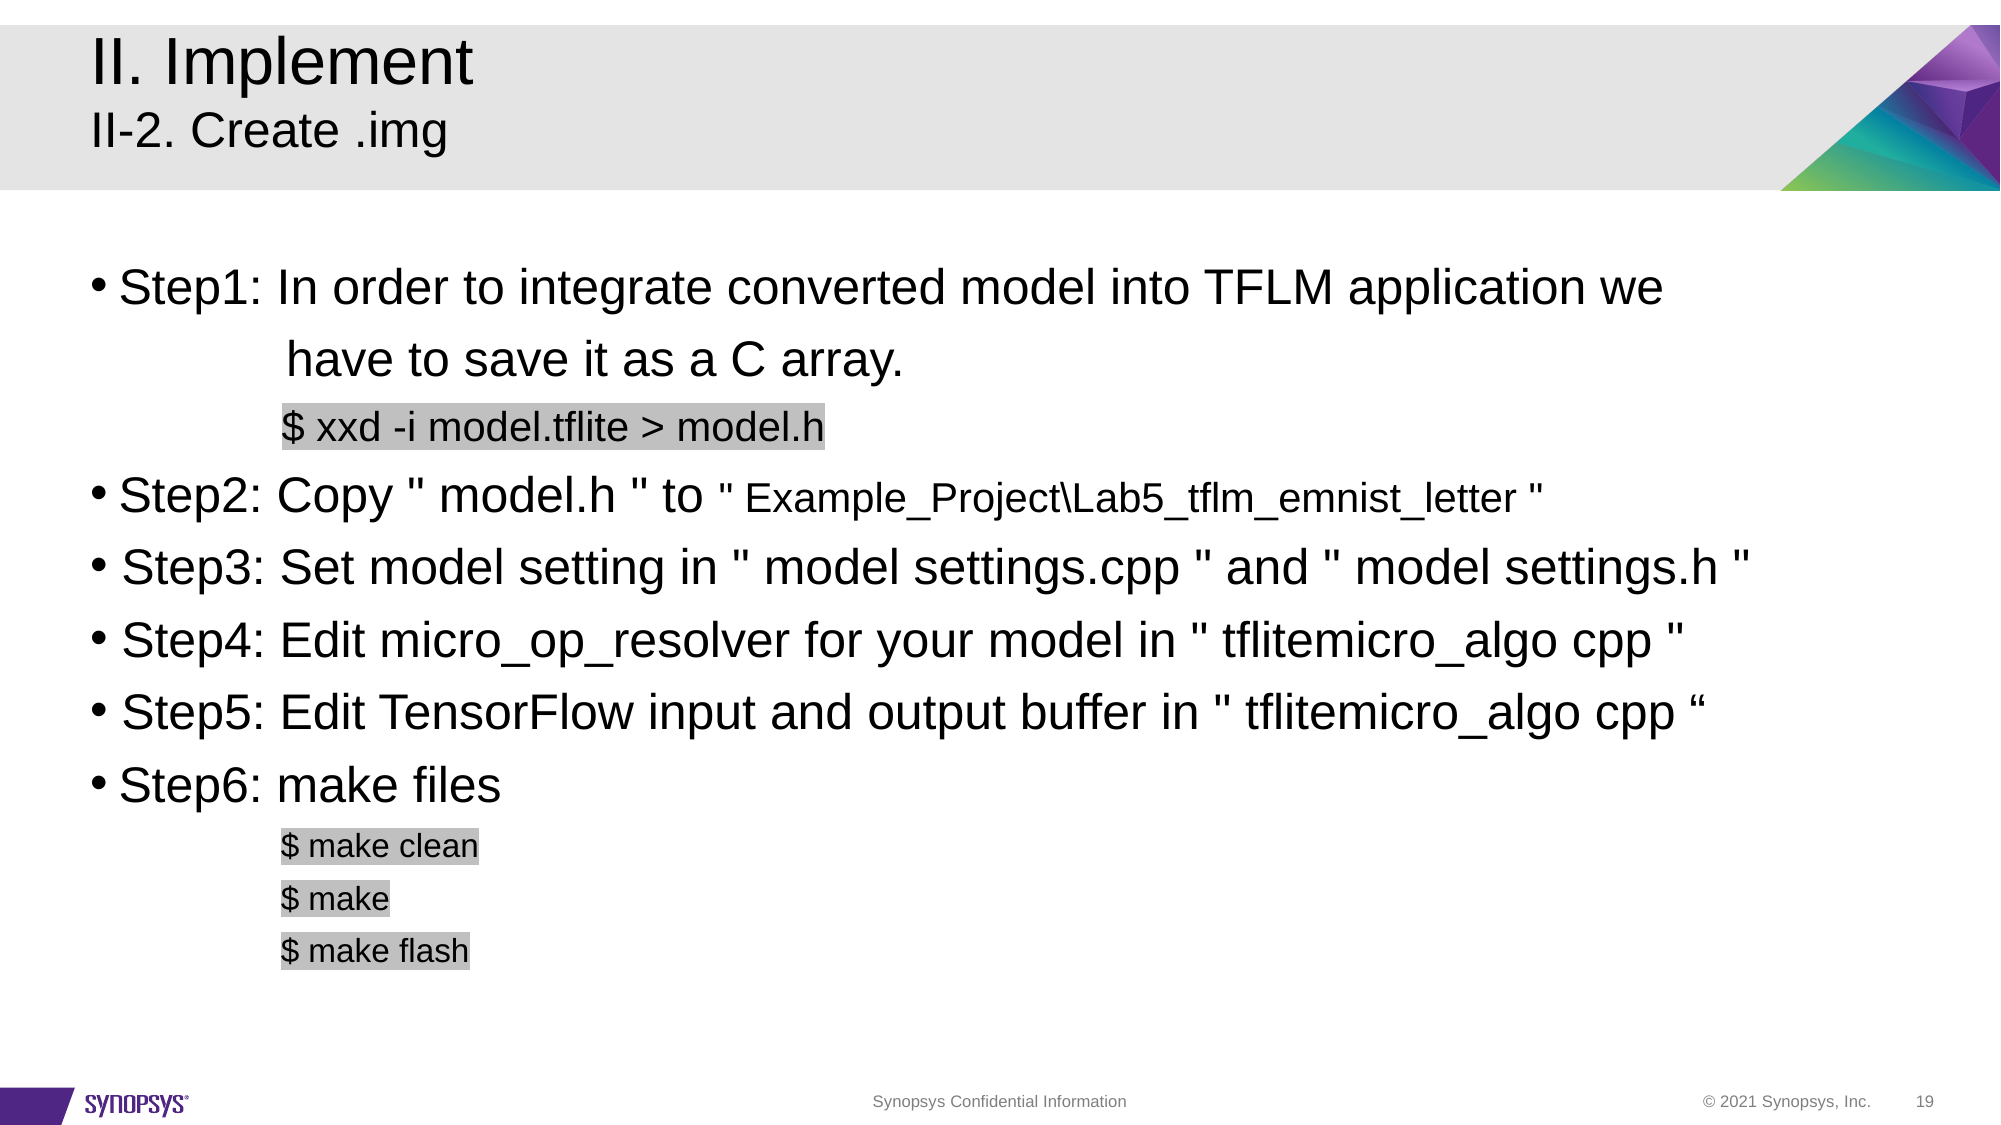

# II. Implement II-2. Create .img

Step1: In order to integrate converted model into TFLM application we
              have to save it as a C array.
$ xxd -i model.tflite > model.h
Step2: Copy " model.h " to " Example_Project\Lab5_tflm_emnist_letter "
 Step3: Set model setting in " model settings.cpp " and " model settings.h "
 Step4: Edit micro_op_resolver for your model in " tflitemicro_algo cpp "
 Step5: Edit TensorFlow input and output buffer in " tflitemicro_algo cpp “
Step6: make files
$ make clean
$ make
$ make flash